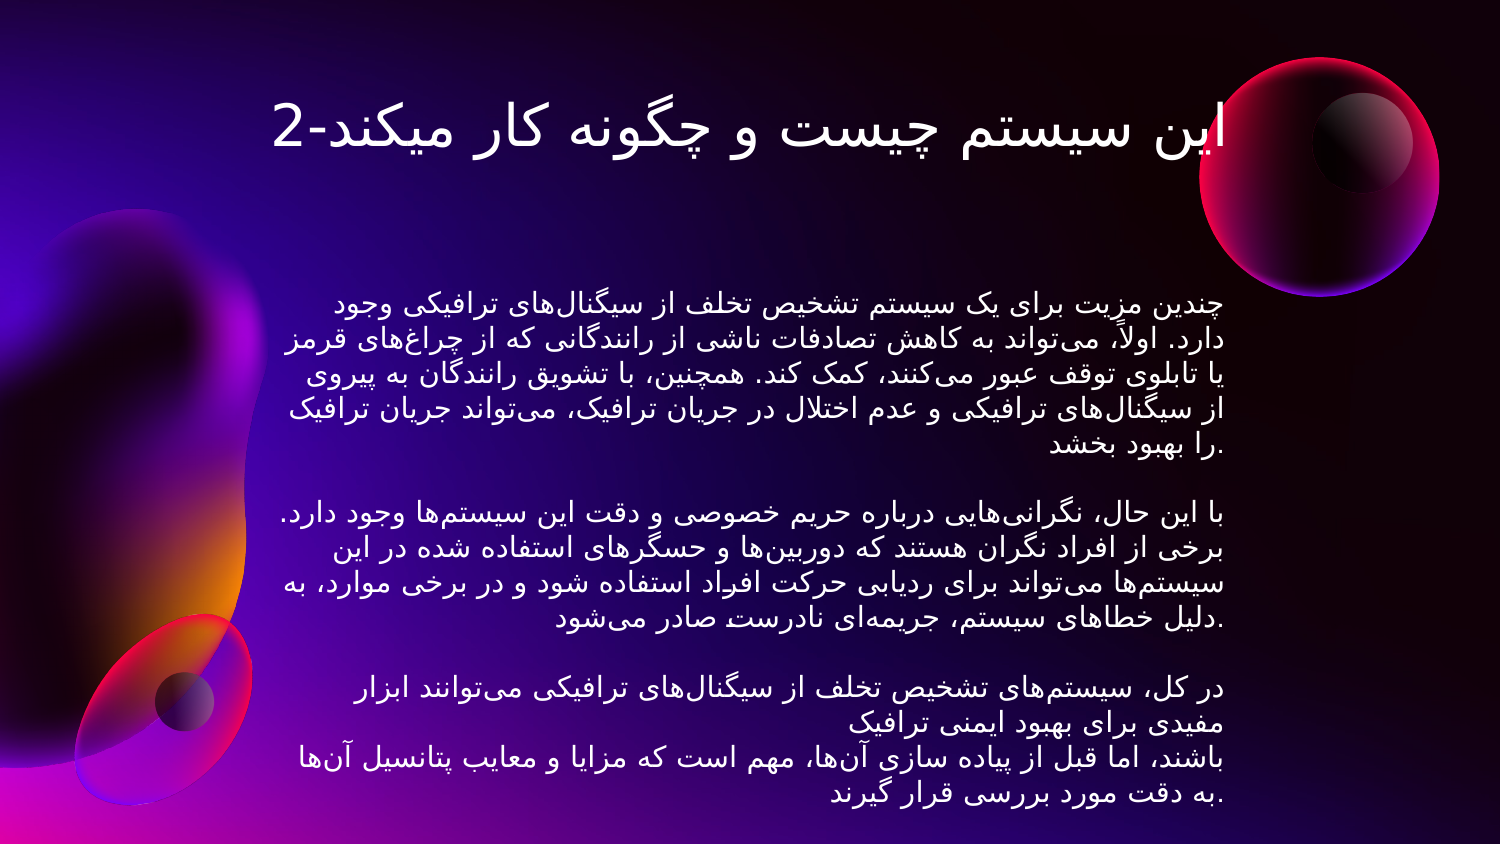

# این سیستم چیست و چگونه کار میکند-2
چندین مزیت برای یک سیستم تشخیص تخلف از سیگنال‌های ترافیکی وجود دارد. اولاً، می‌تواند به کاهش تصادفات ناشی از رانندگانی که از چراغ‌های قرمز یا تابلوی توقف عبور می‌کنند، کمک کند. همچنین، با تشویق رانندگان به پیروی از سیگنال‌های ترافیکی و عدم اختلال در جریان ترافیک، می‌تواند جریان ترافیک را بهبود بخشد.

با این حال، نگرانی‌هایی درباره حریم خصوصی و دقت این سیستم‌ها وجود دارد. برخی از افراد نگران هستند که دوربین‌ها و حسگرهای استفاده شده در این سیستم‌ها می‌تواند برای ردیابی حرکت افراد استفاده شود و در برخی موارد، به دلیل خطاهای سیستم، جریمه‌ای نادرست صادر می‌شود.

در کل، سیستم‌های تشخیص تخلف از سیگنال‌های ترافیکی می‌توانند ابزار مفیدی برای بهبود ایمنی ترافیک
باشند، اما قبل از پیاده سازی آن‌ها، مهم است که مزایا و معایب پتانسیل آن‌ها به دقت مورد بررسی قرار گیرند.